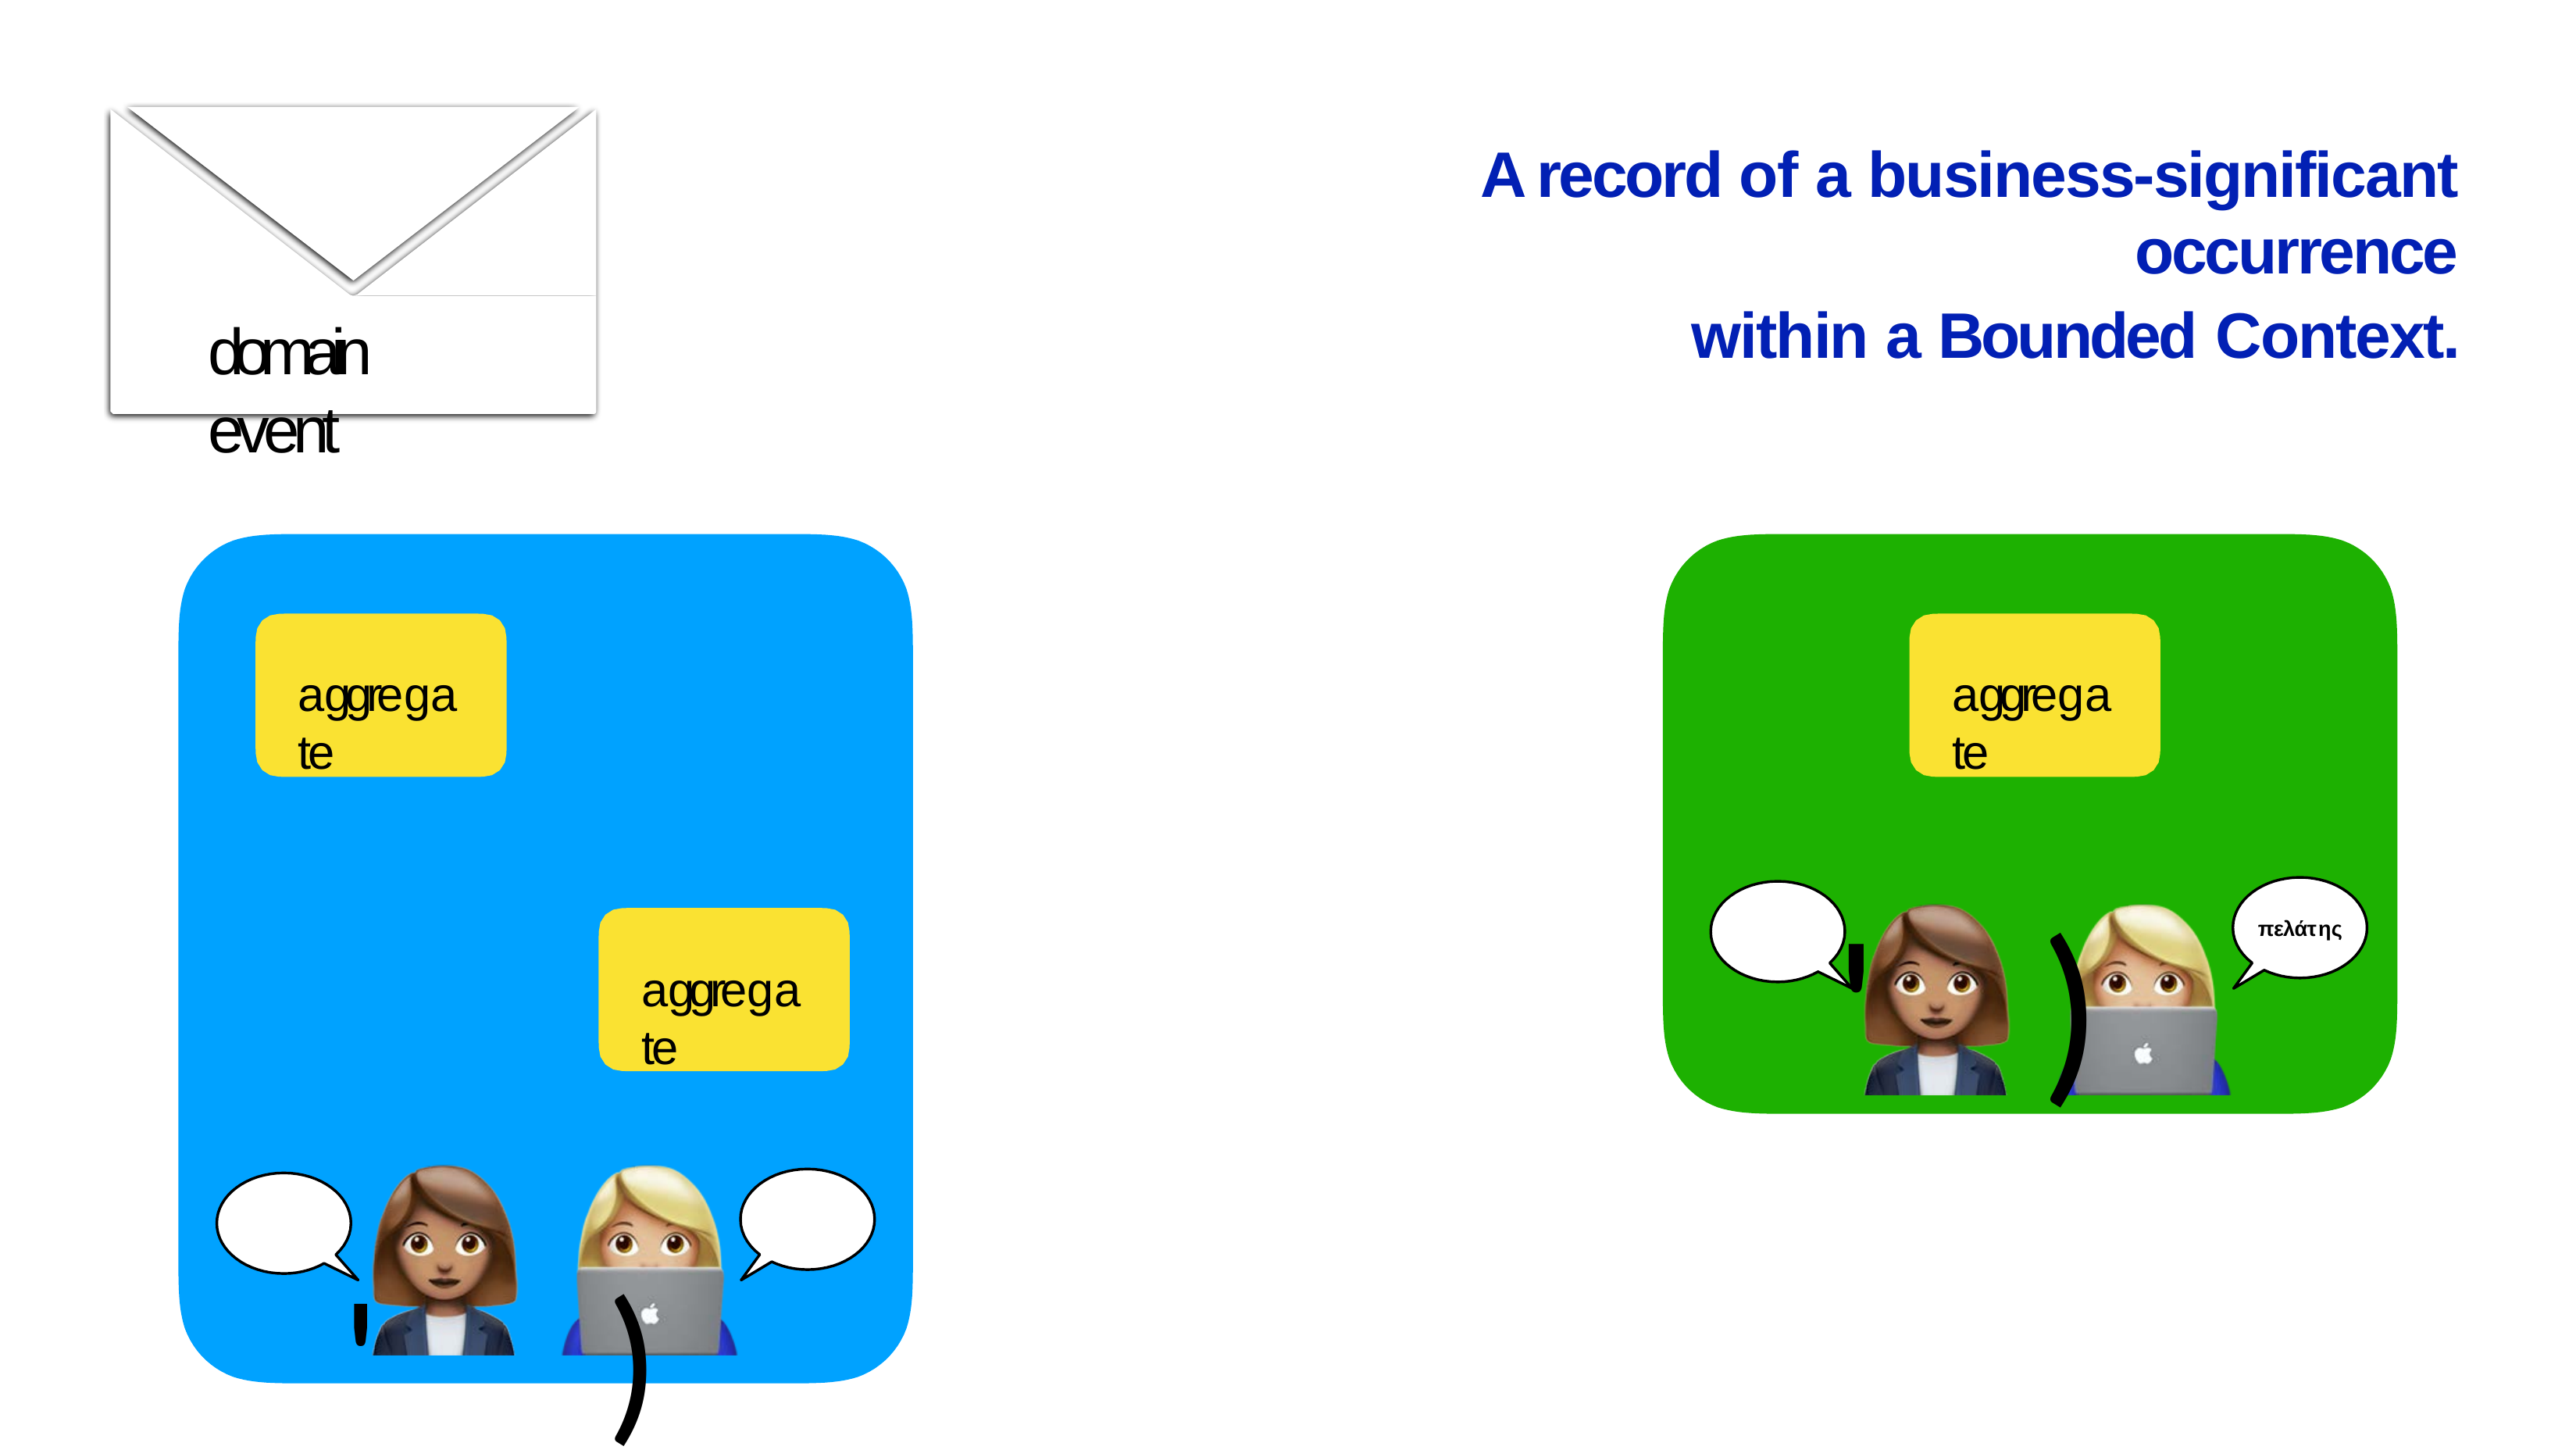

A record of a business-significant occurrence
within a Bounded Context.
domain event

aggregate
aggregate
')

πελάτης
aggregate
') ग्राहक